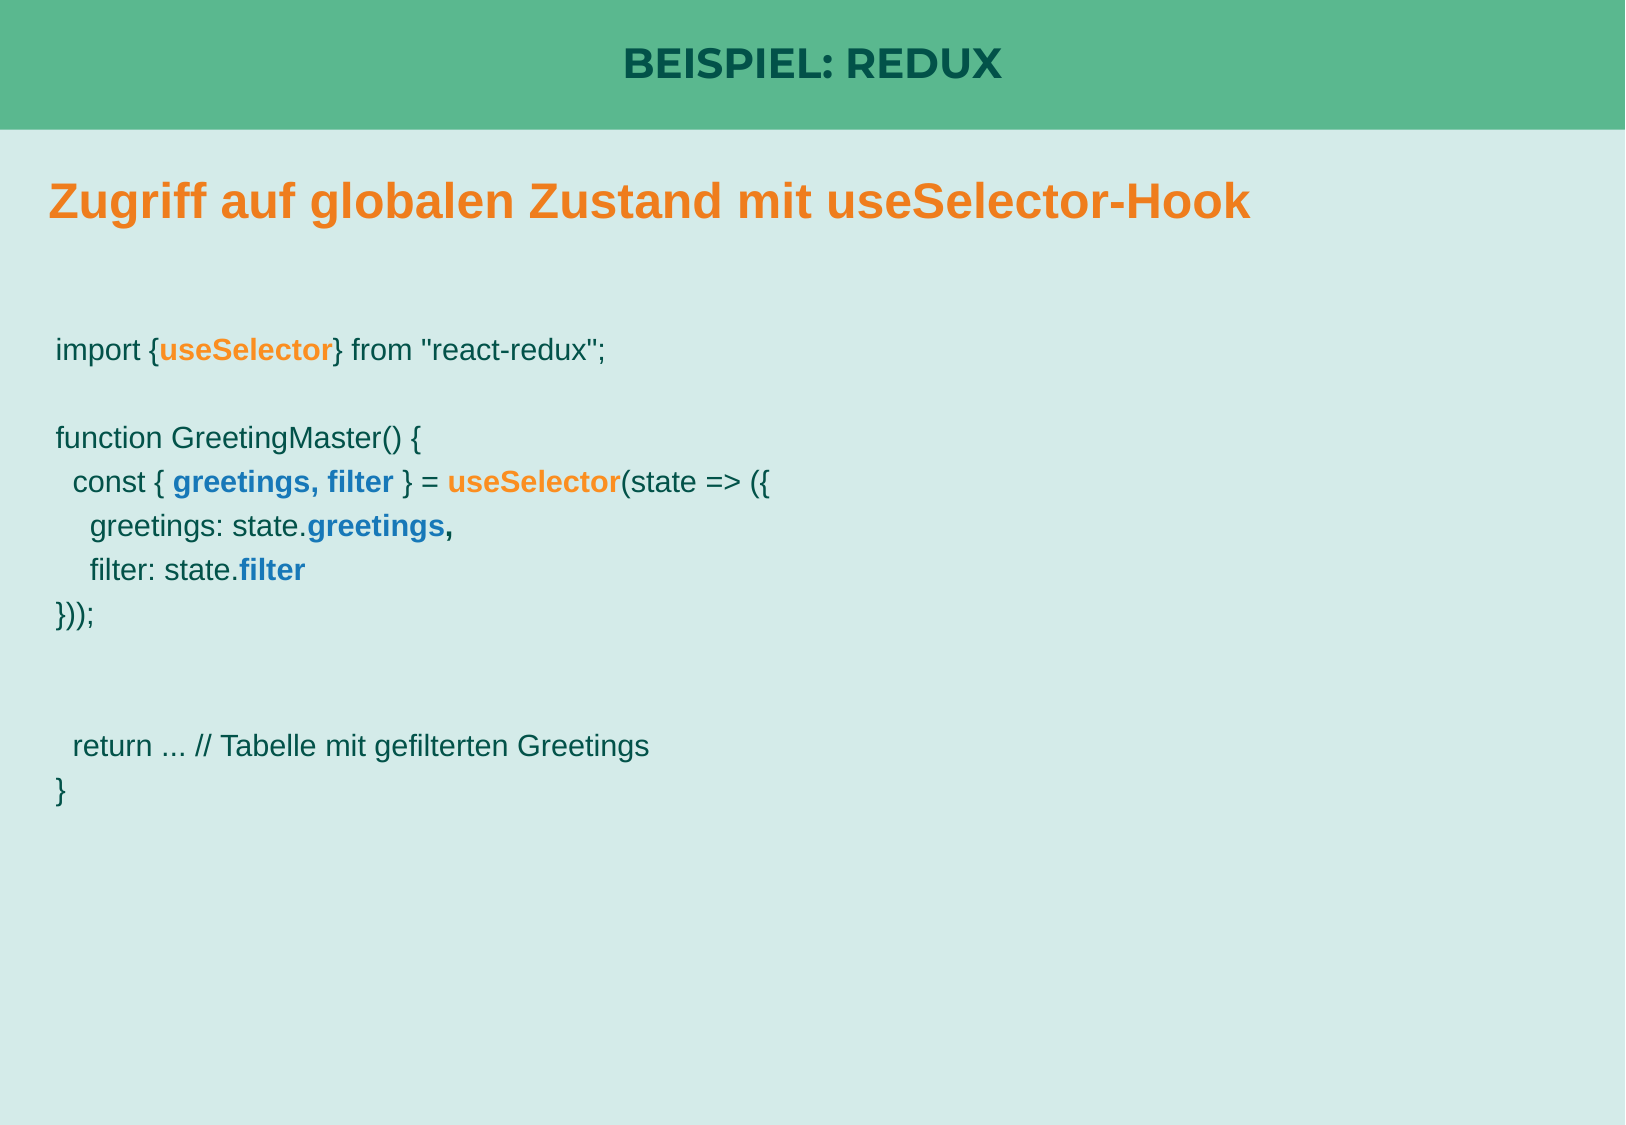

# Beispiel: Redux
Zugriff auf globalen Zustand mit useSelector-Hook

import {useSelector} from "react-redux";

function GreetingMaster() {
  const { greetings, filter } = useSelector(state => ({
    greetings: state.greetings,
    filter: state.filter
}));

  return ... // Tabelle mit gefilterten Greetings
}